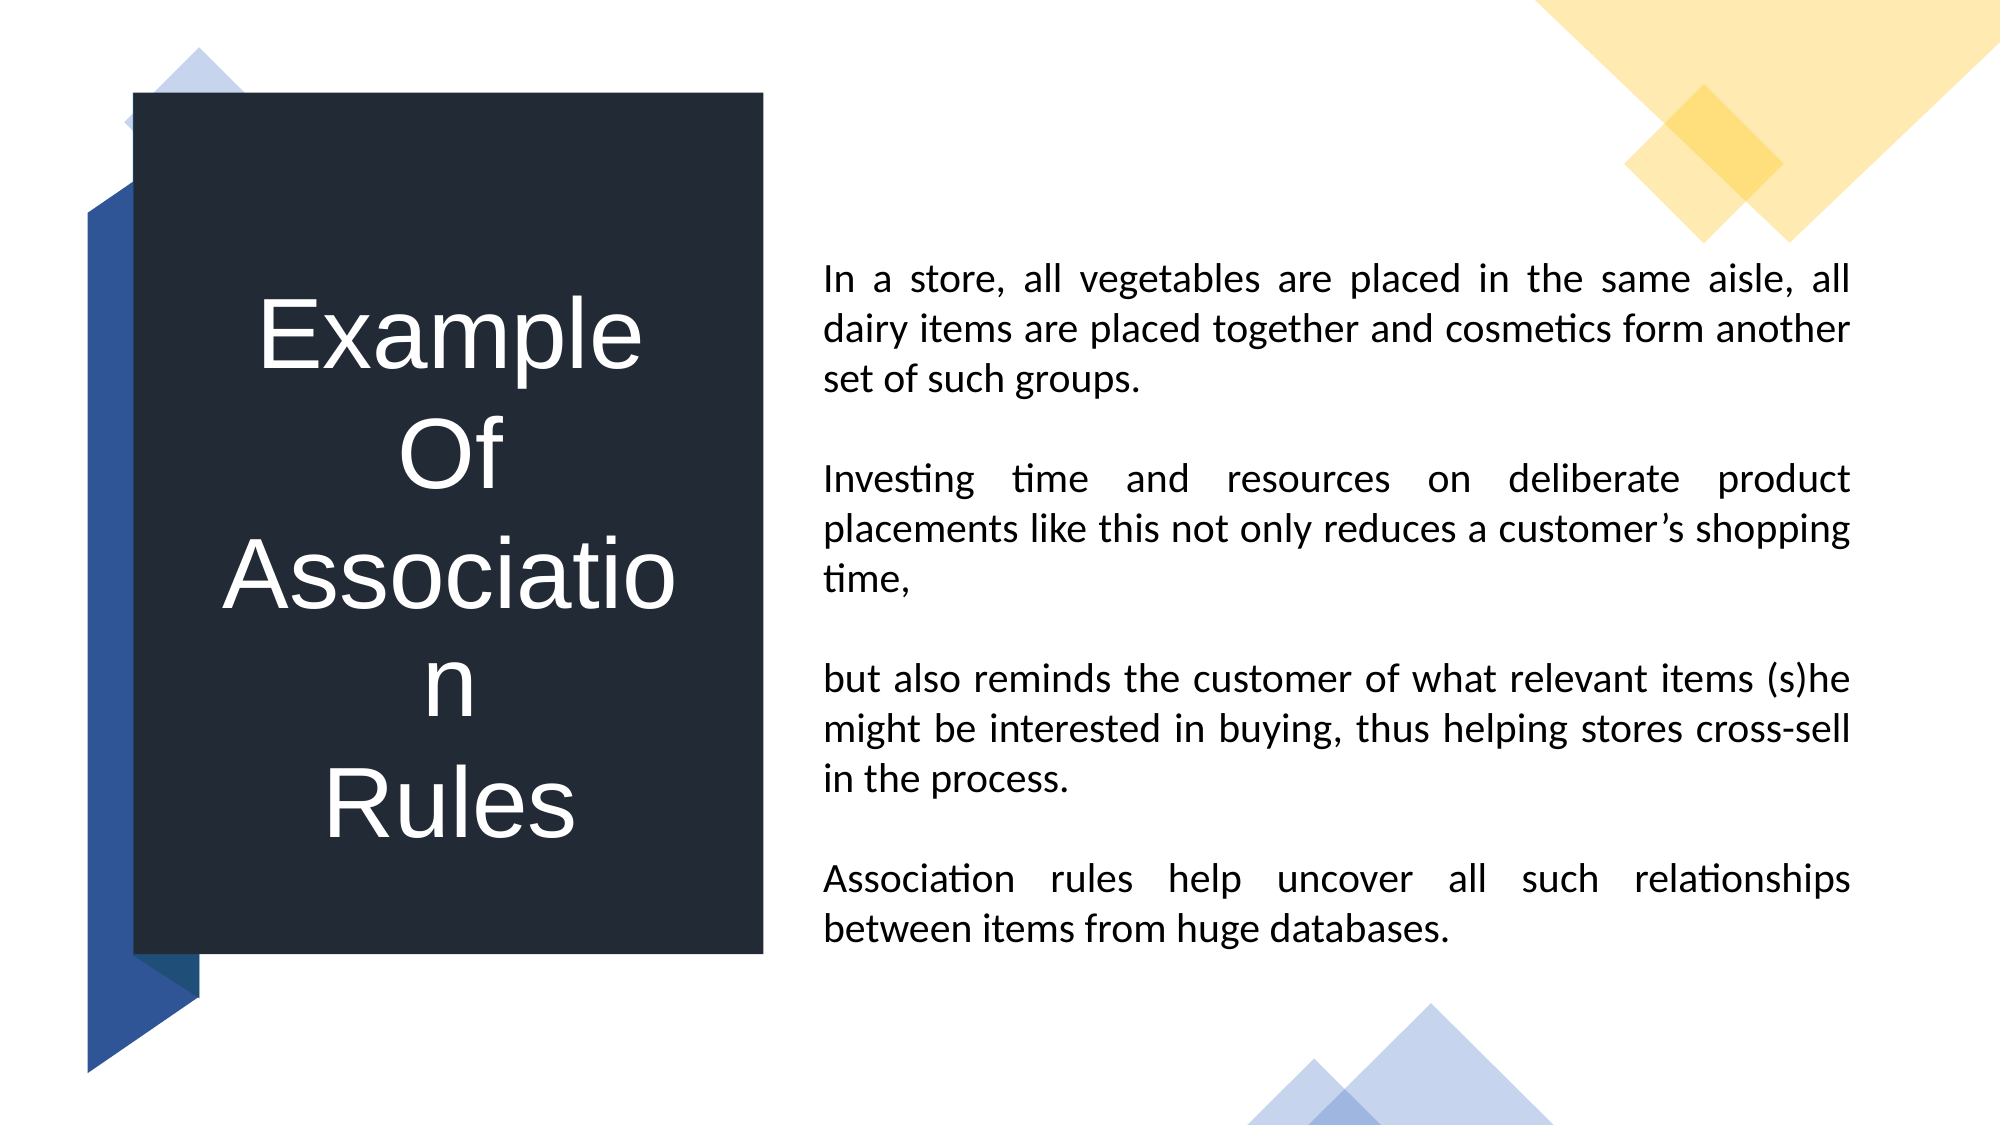

In a store, all vegetables are placed in the same aisle, all dairy items are placed together and cosmetics form another set of such groups.

Investing time and resources on deliberate product placements like this not only reduces a customer’s shopping time,

but also reminds the customer of what relevant items (s)he might be interested in buying, thus helping stores cross-sell in the process.

Association rules help uncover all such relationships between items from huge databases.
Example
Of
Association
Rules